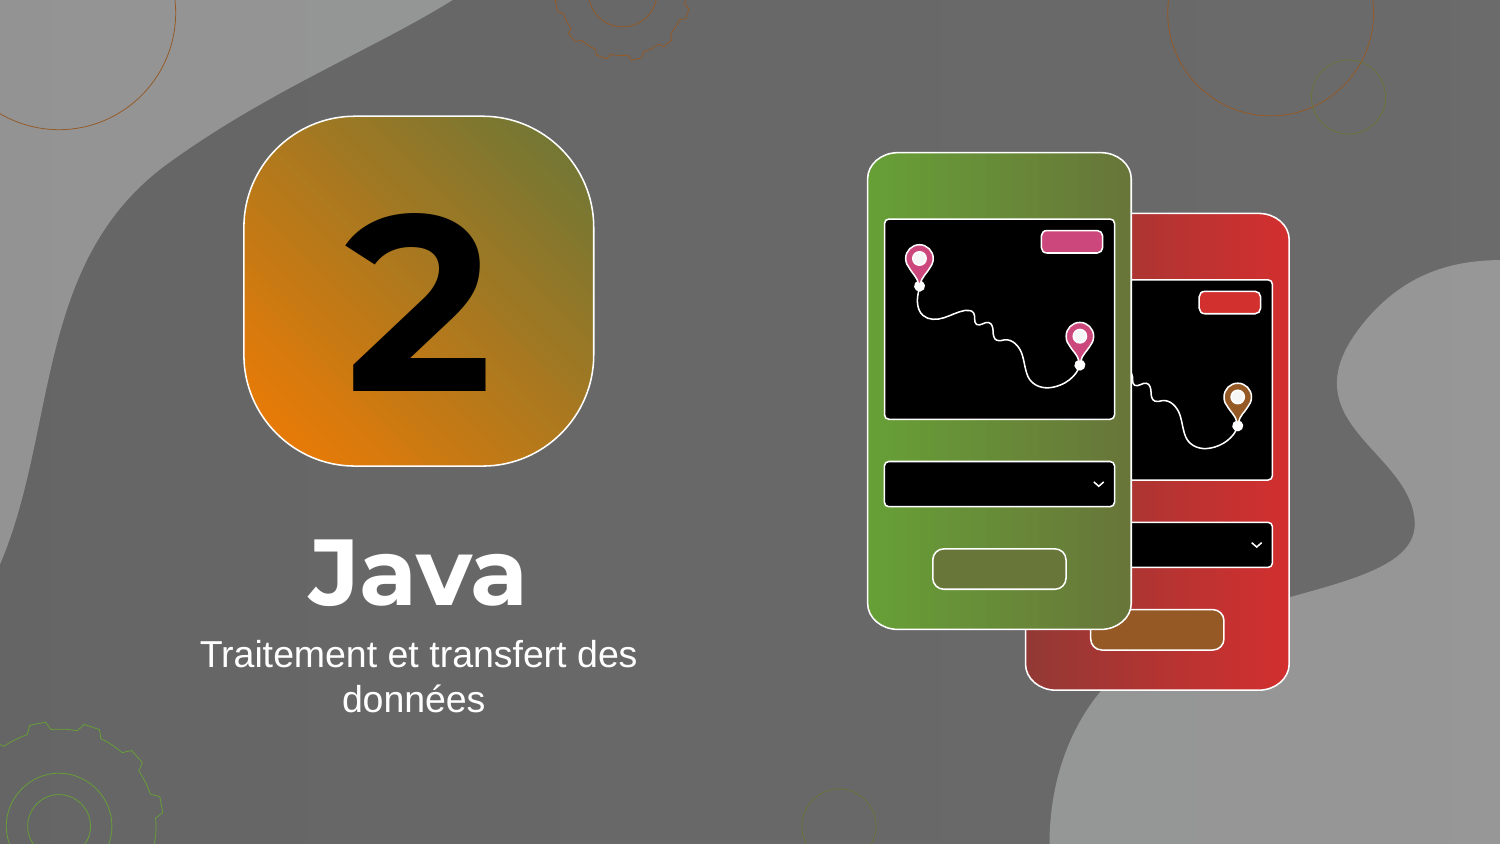

2

# Java
Traitement et transfert des données